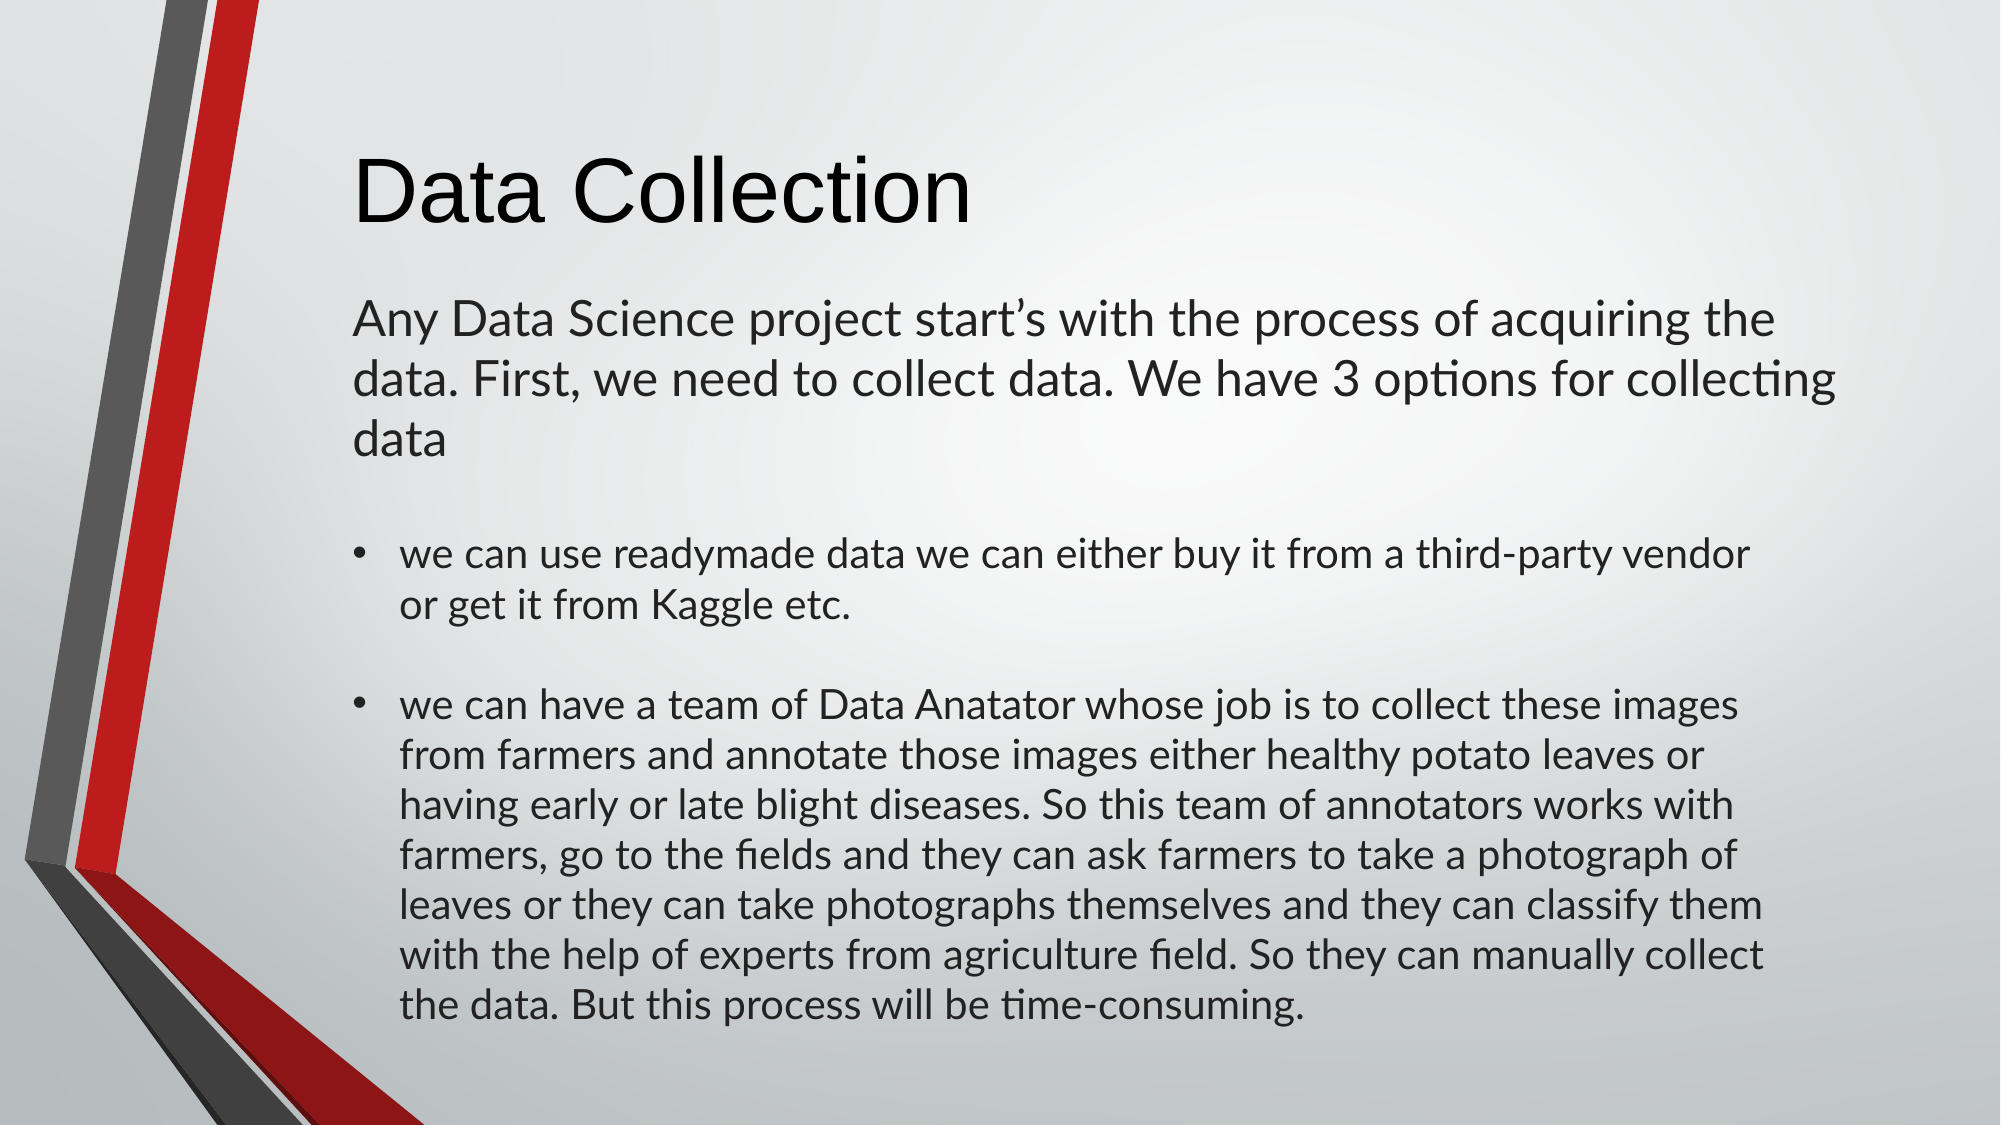

Data Collection

Any Data Science project start’s with the process of acquiring the data. First, we need to collect data. We have 3 options for collecting data

we can use readymade data we can either buy it from a third-party vendor or get it from Kaggle etc.

we can have a team of Data Anatator whose job is to collect these images from farmers and annotate those images either healthy potato leaves or having early or late blight diseases. So this team of annotators works with farmers, go to the fields and they can ask farmers to take a photograph of leaves or they can take photographs themselves and they can classify them with the help of experts from agriculture field. So they can manually collect the data. But this process will be time-consuming.